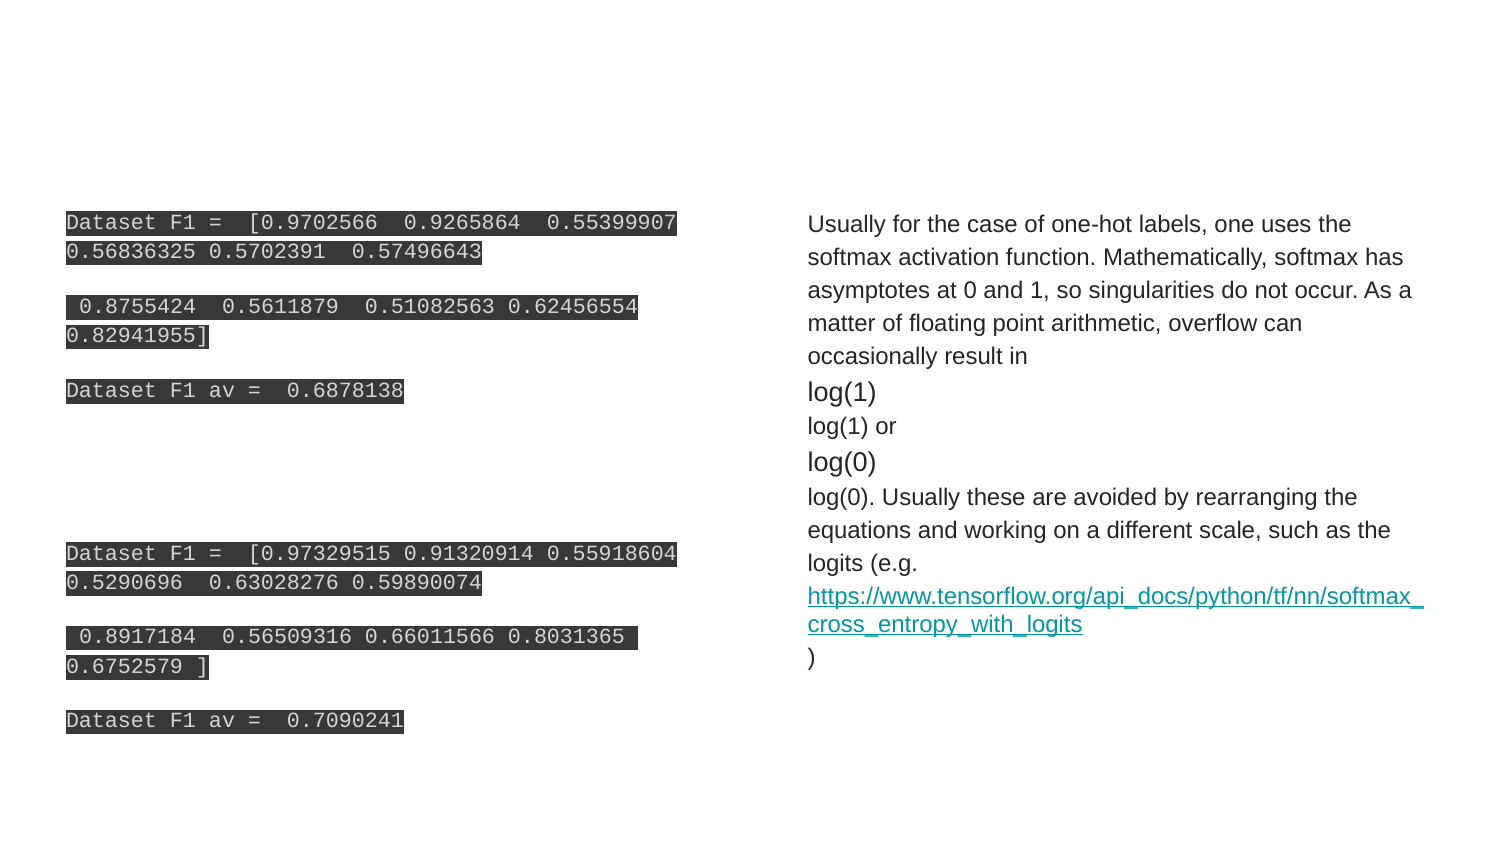

#
Dataset F1 =  [0.9702566  0.9265864  0.55399907 0.56836325 0.5702391  0.57496643
 0.8755424  0.5611879  0.51082563 0.62456554 0.82941955]
Dataset F1 av =  0.6878138

Dataset F1 =  [0.97329515 0.91320914 0.55918604 0.5290696  0.63028276 0.59890074
 0.8917184  0.56509316 0.66011566 0.8031365  0.6752579 ]
Dataset F1 av =  0.7090241
Usually for the case of one-hot labels, one uses the softmax activation function. Mathematically, softmax has asymptotes at 0 and 1, so singularities do not occur. As a matter of floating point arithmetic, overflow can occasionally result in
log(1)
log⁡(1) or
log(0)
log⁡(0). Usually these are avoided by rearranging the equations and working on a different scale, such as the logits (e.g. https://www.tensorflow.org/api_docs/python/tf/nn/softmax_cross_entropy_with_logits)